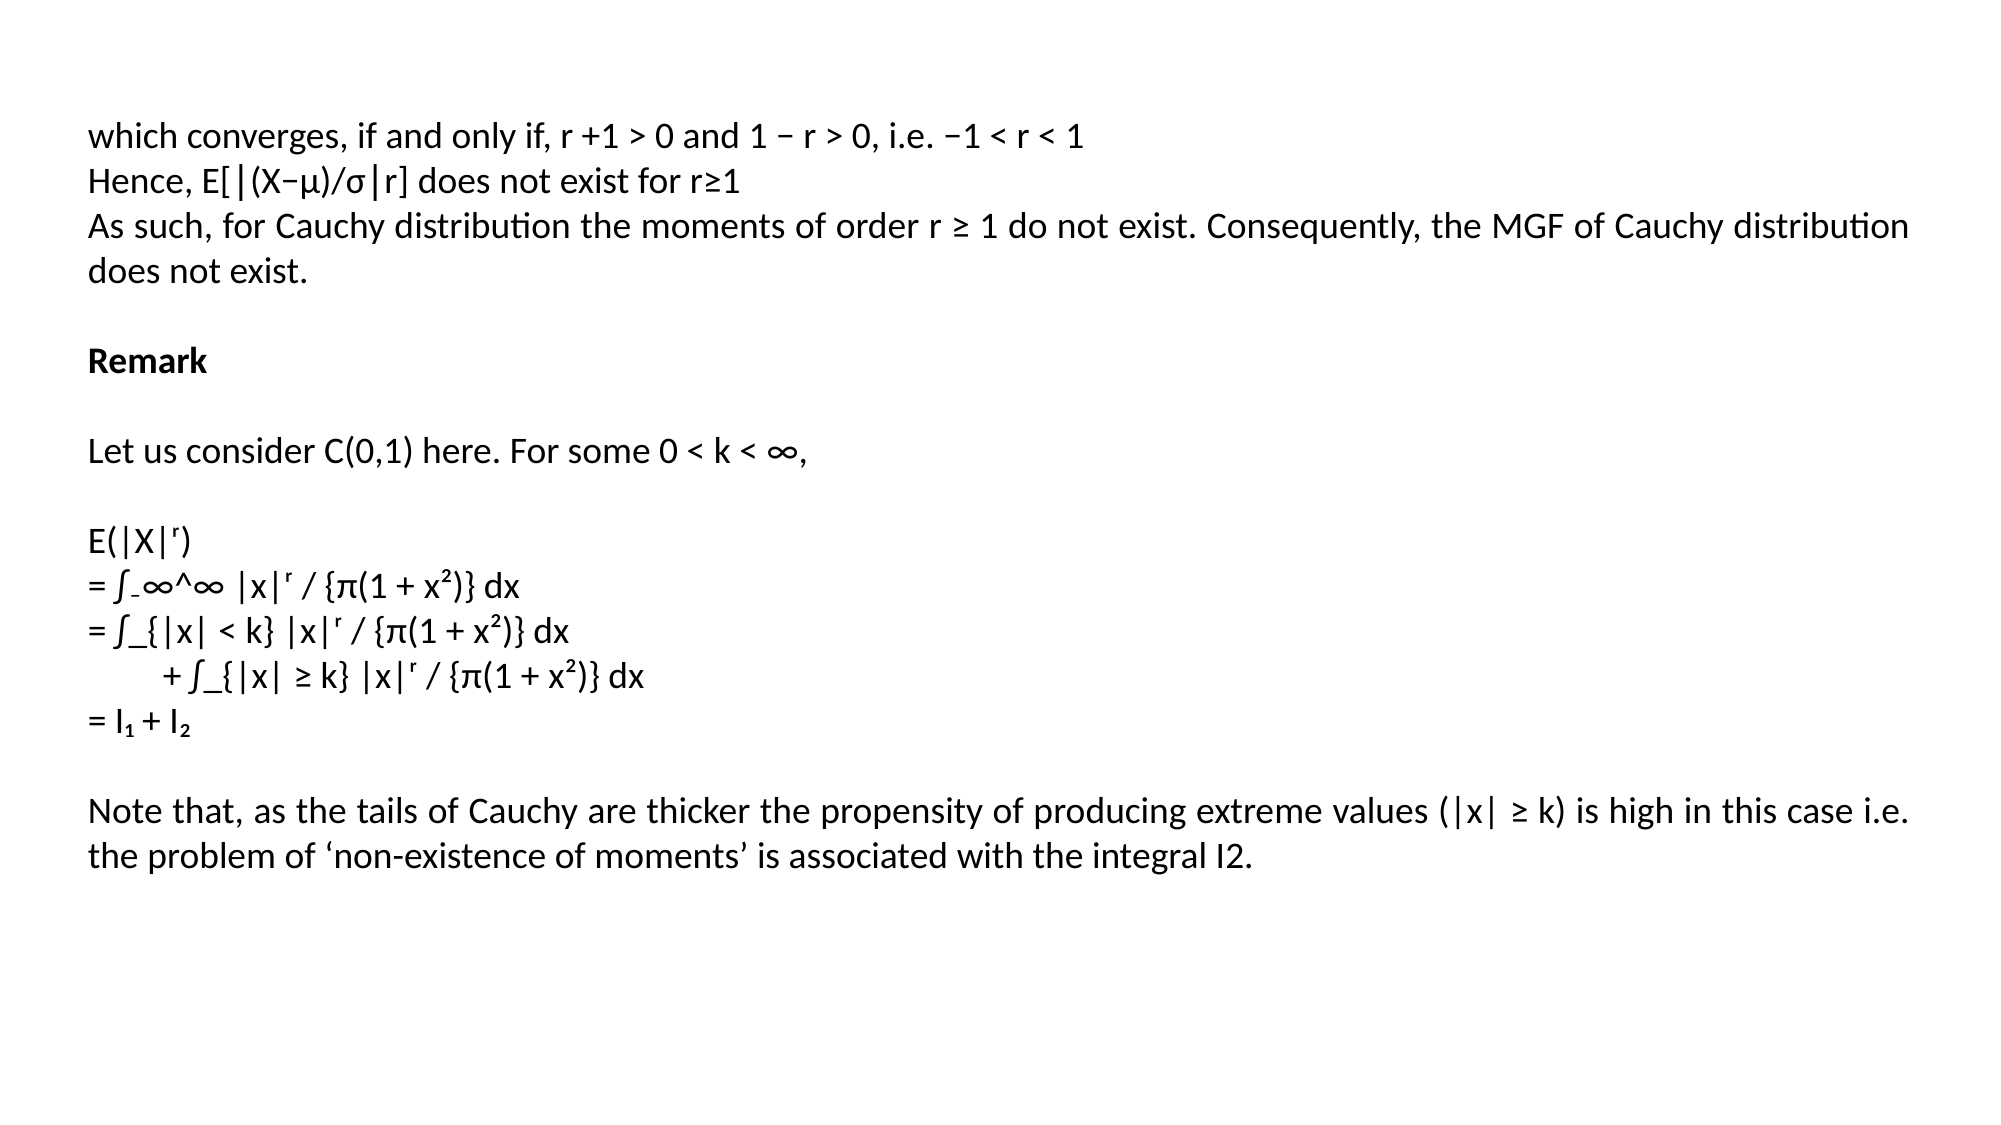

which converges, if and only if, r +1 > 0 and 1 − r > 0, i.e. −1 < r < 1
Hence, E[∣(X−μ)/σ∣r] does not exist for r≥1
As such, for Cauchy distribution the moments of order r ≥ 1 do not exist. Consequently, the MGF of Cauchy distribution does not exist.

Remark

Let us consider C(0,1) here. For some 0 < k < ∞,

E(|X|ʳ)
= ∫₋∞^∞ |x|ʳ / {π(1 + x²)} dx
= ∫_{|x| < k} |x|ʳ / {π(1 + x²)} dx
  + ∫_{|x| ≥ k} |x|ʳ / {π(1 + x²)} dx
= I₁ + I₂

Note that, as the tails of Cauchy are thicker the propensity of producing extreme values (|x| ≥ k) is high in this case i.e. the problem of ‘non-existence of moments’ is associated with the integral I2.